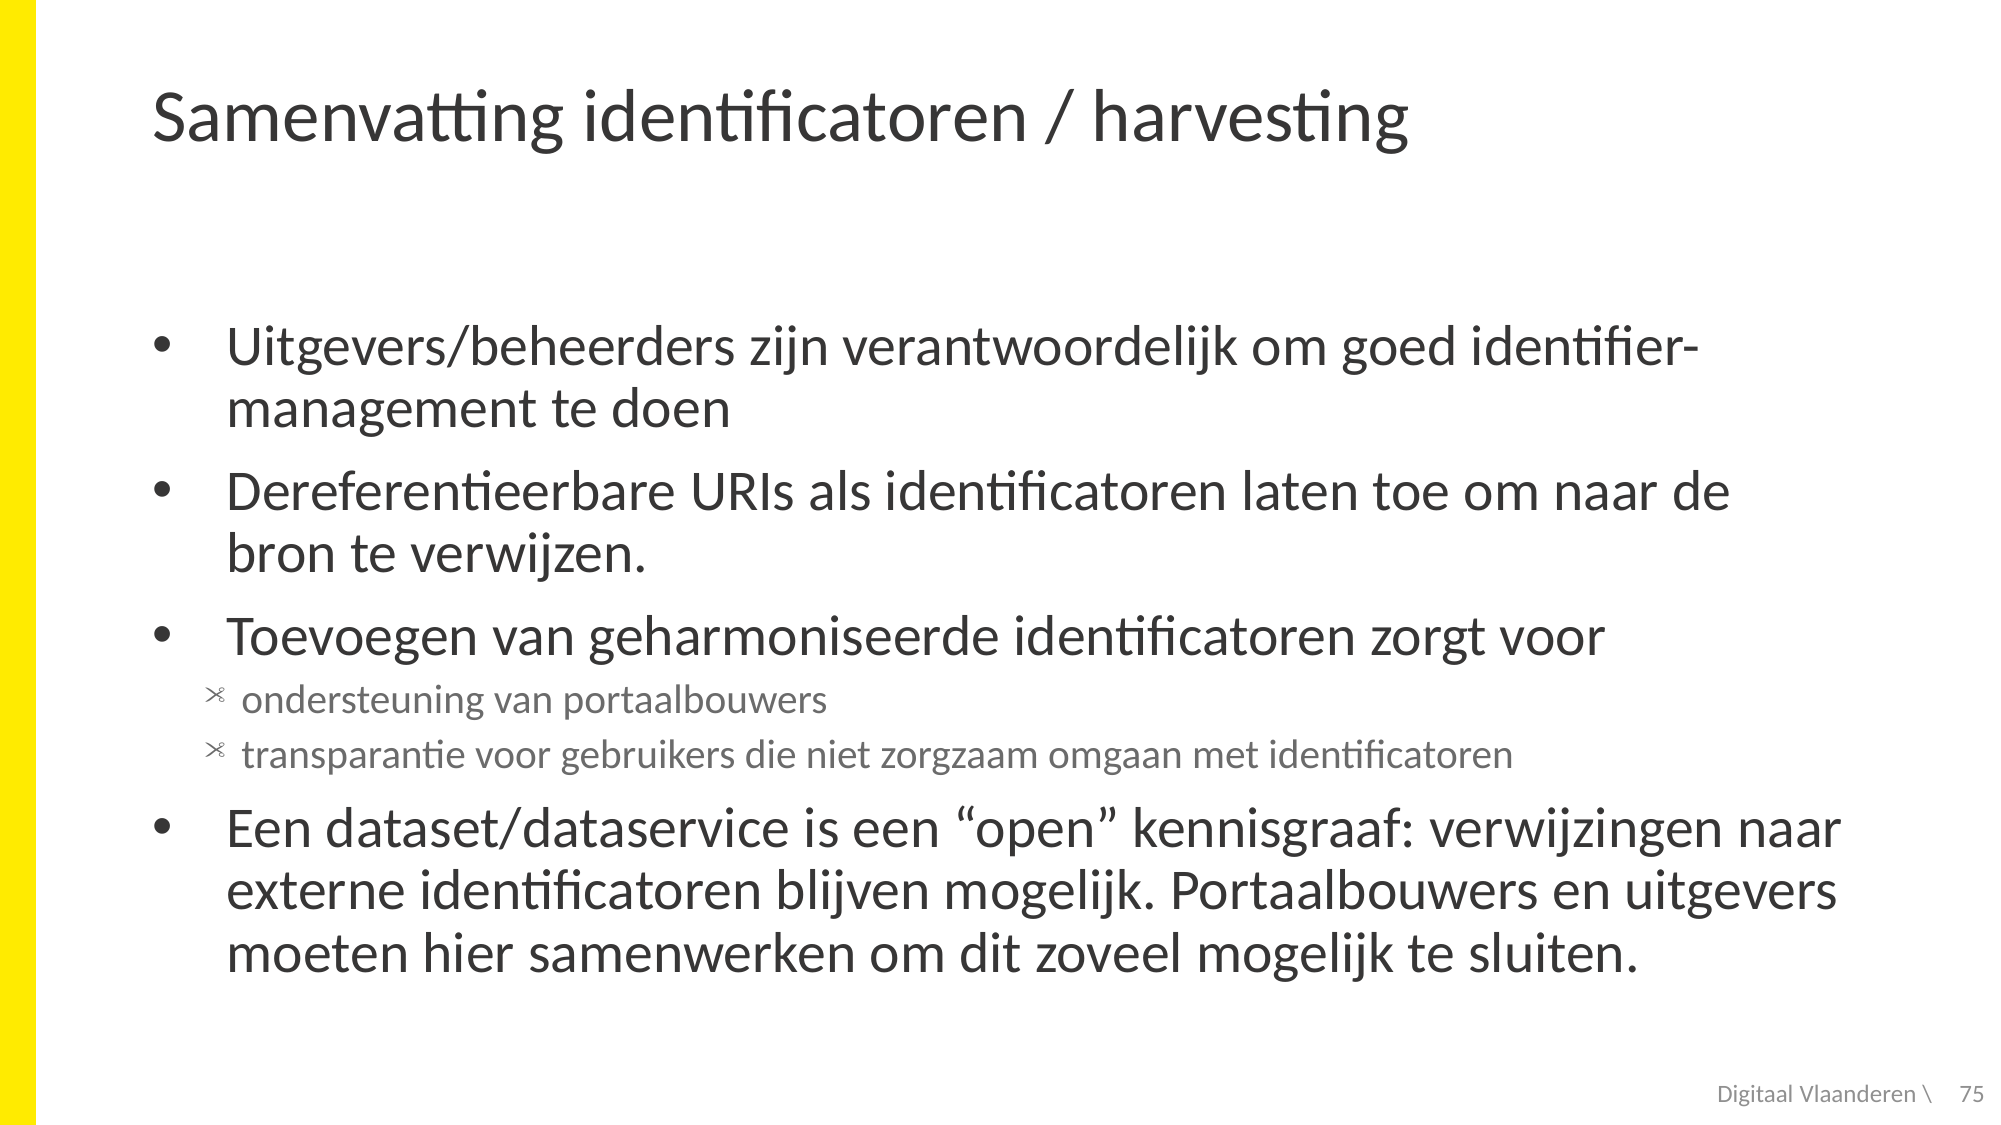

# Samenvatting identificatoren / harvesting

Uitgevers/beheerders zijn verantwoordelijk om goed identifier- management te doen
Dereferentieerbare URIs als identificatoren laten toe om naar de bron te verwijzen.
Toevoegen van geharmoniseerde identificatoren zorgt voor
ondersteuning van portaalbouwers
transparantie voor gebruikers die niet zorgzaam omgaan met identificatoren
Een dataset/dataservice is een “open” kennisgraaf: verwijzingen naar externe identificatoren blijven mogelijk. Portaalbouwers en uitgevers moeten hier samenwerken om dit zoveel mogelijk te sluiten.
Digitaal Vlaanderen \
75